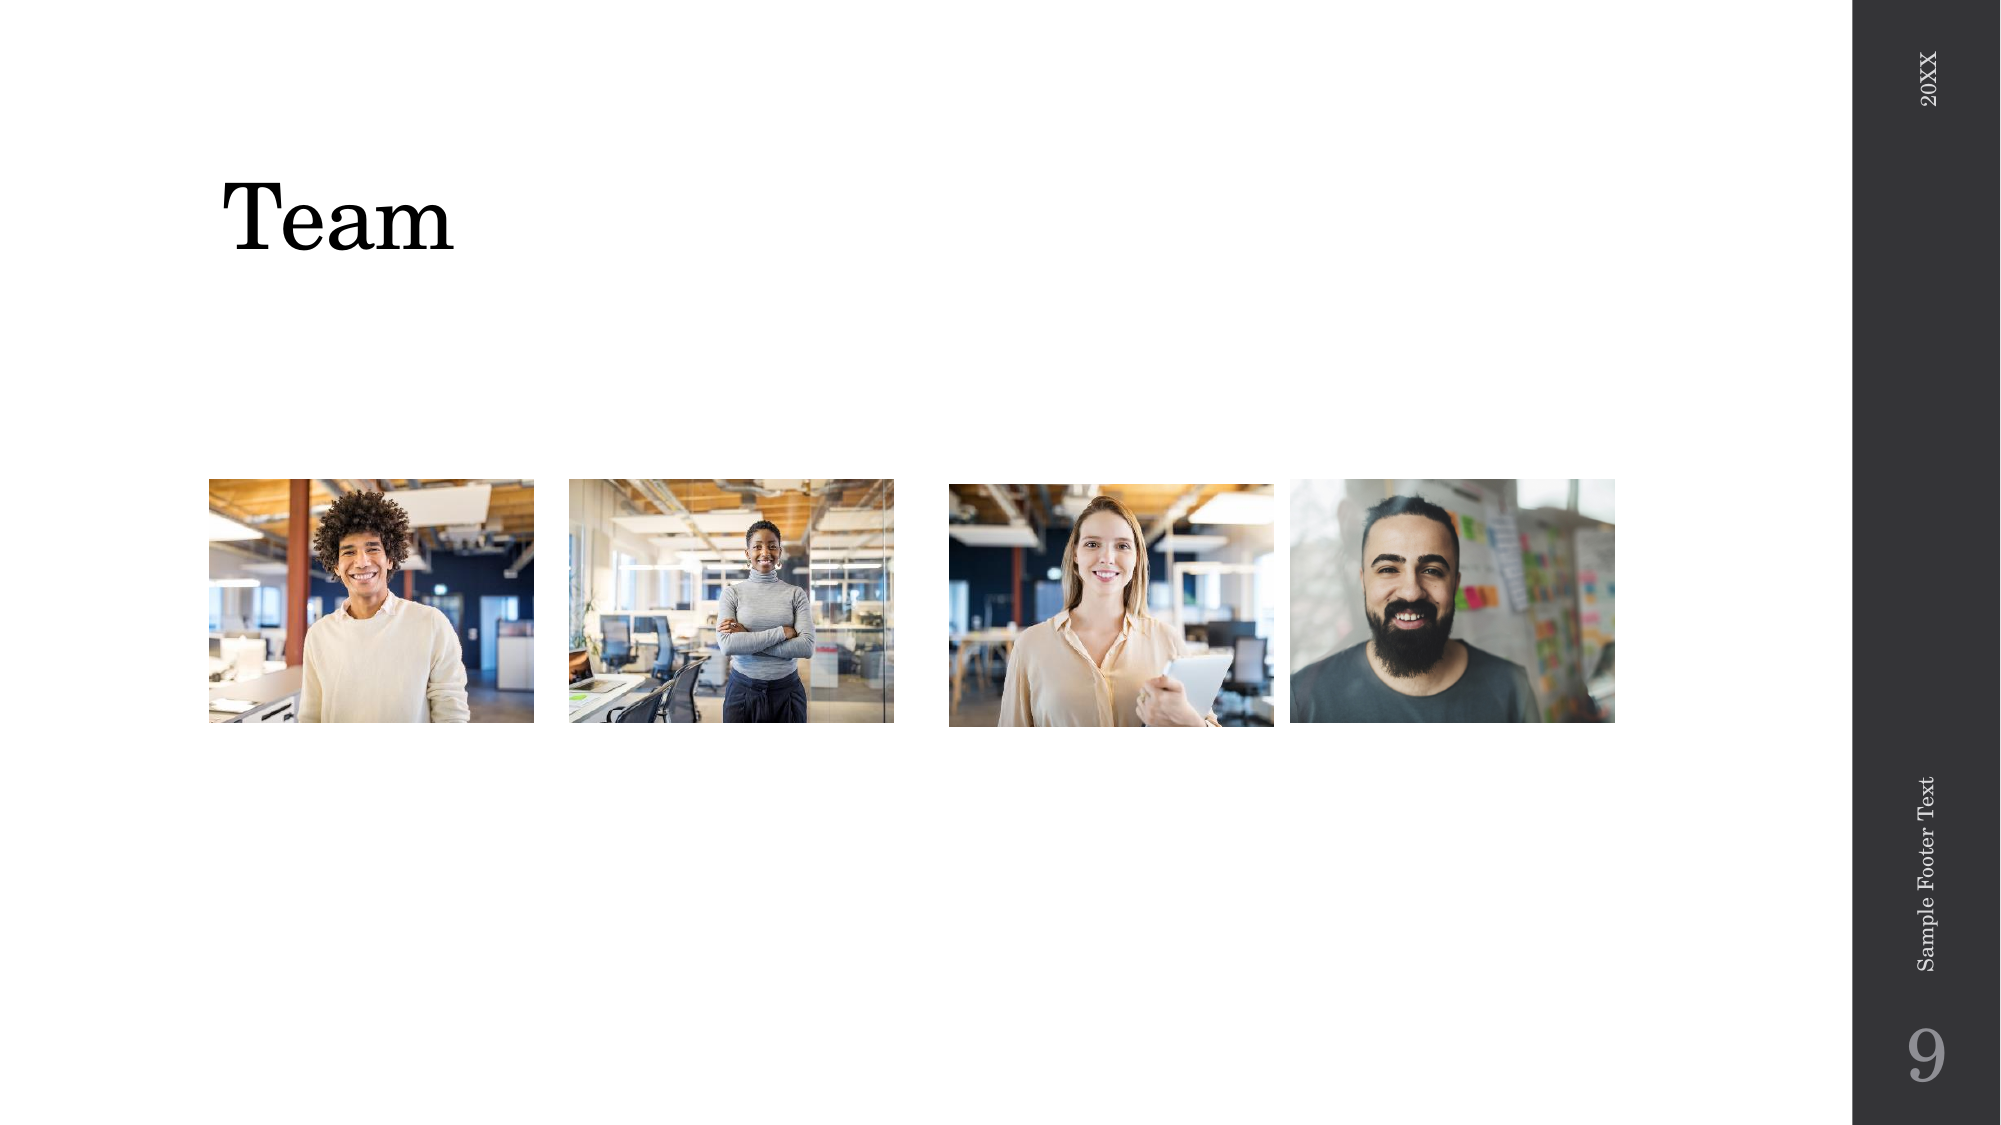

# Team
20XX
Name
Title
Name
Title
Name
Title
Name
Title
Sample Footer Text
9